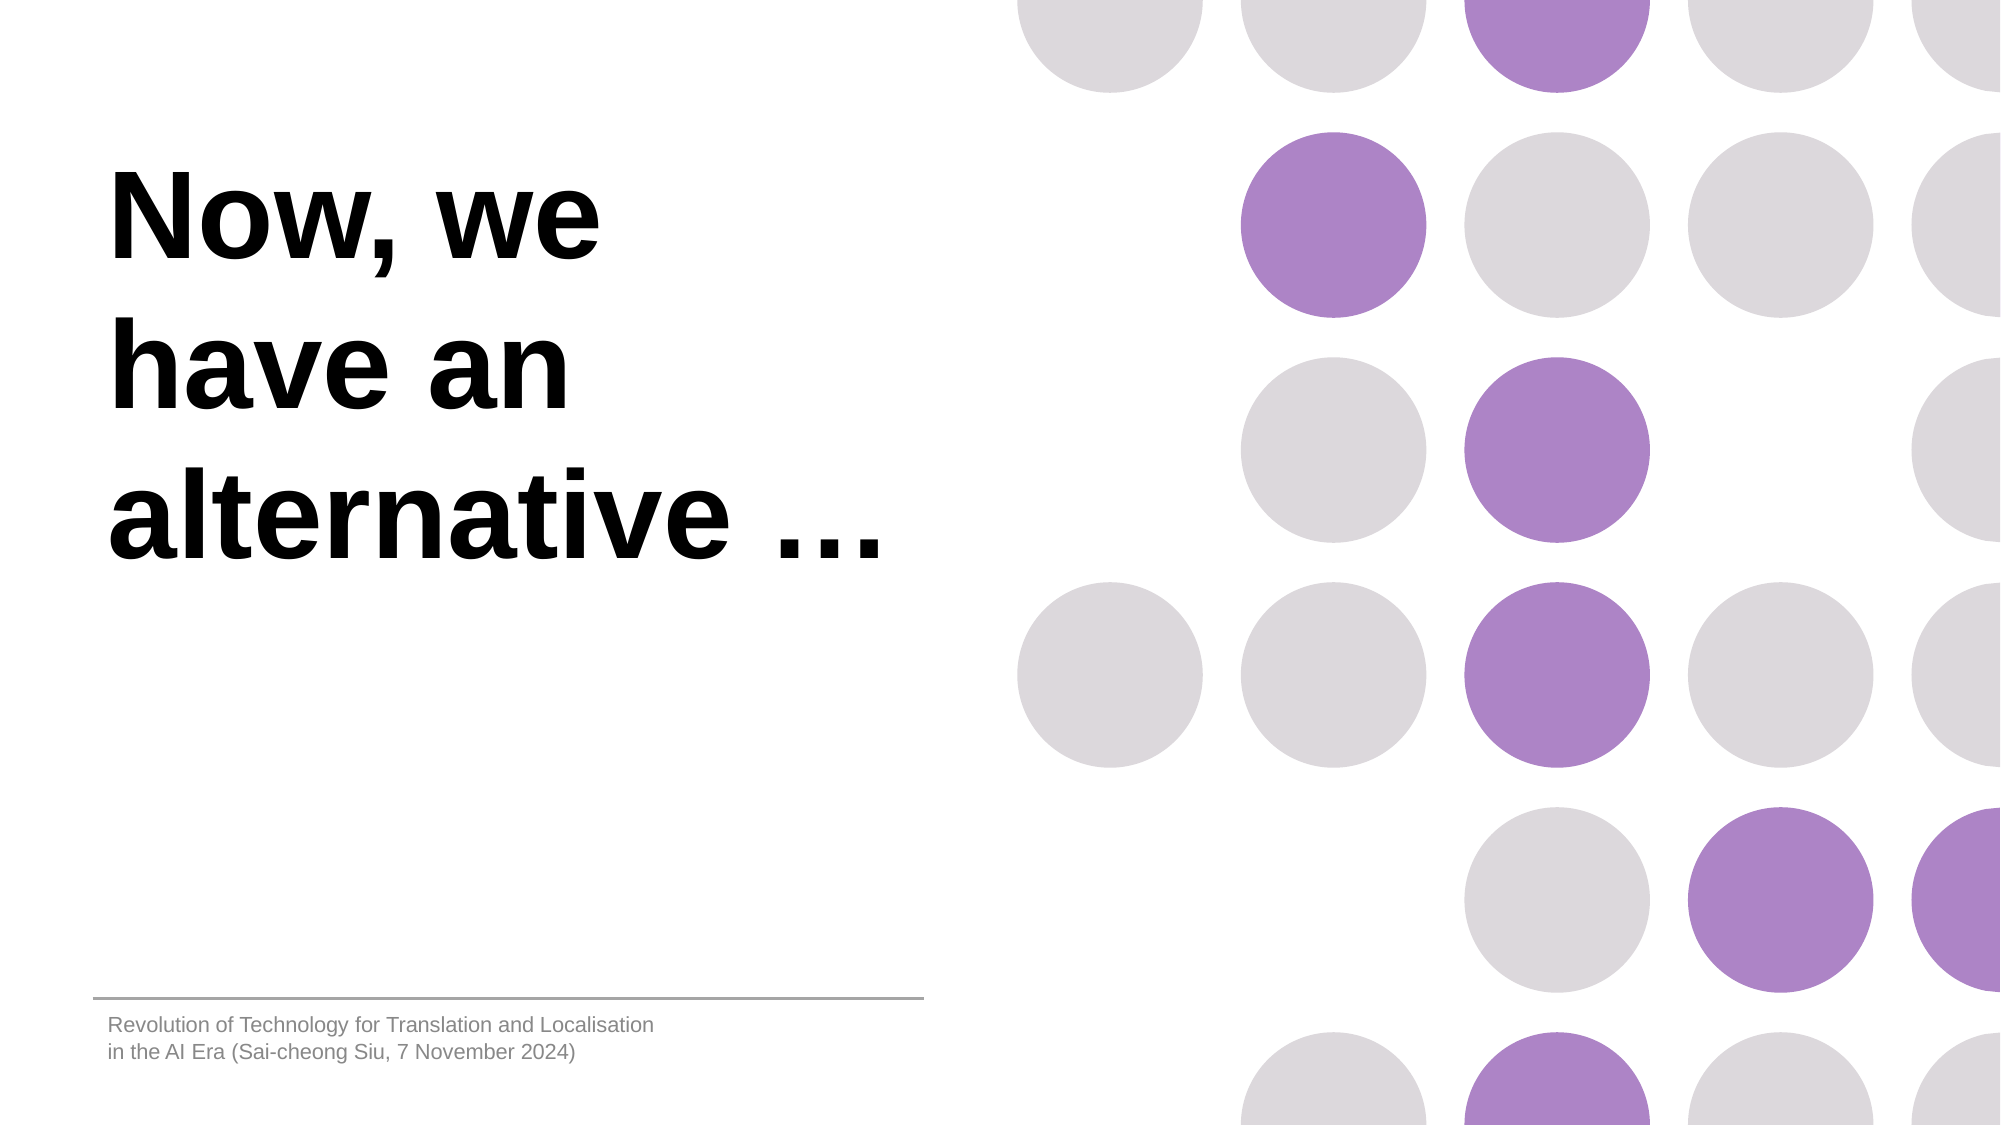

# Now, we have an alternative …
Revolution of Technology for Translation and Localisation in the AI Era (Sai-cheong Siu, 7 November 2024)